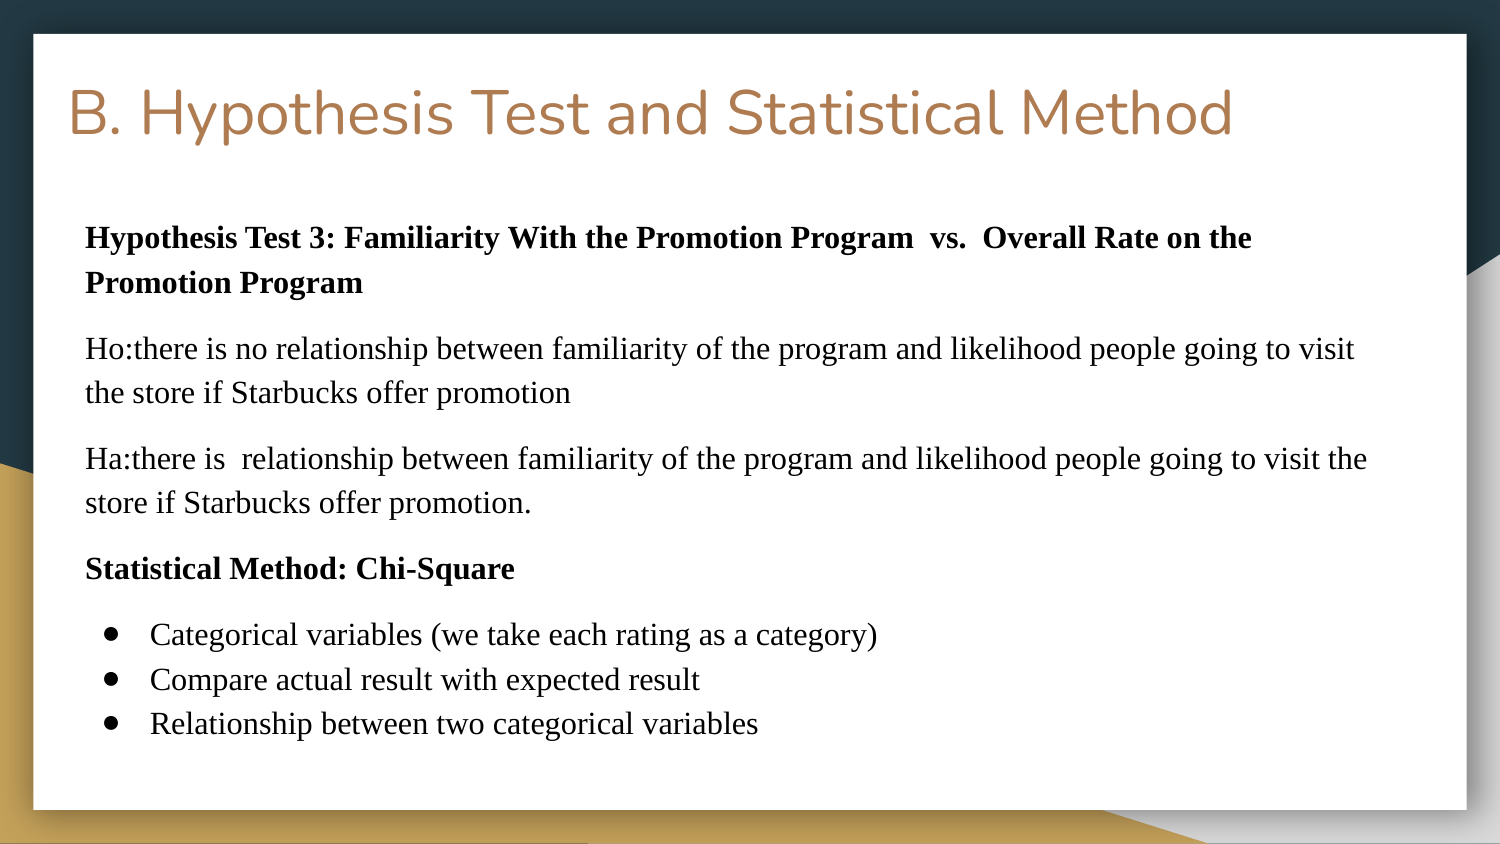

# B. Hypothesis Test and Statistical Method
Hypothesis Test 3: Familiarity With the Promotion Program  vs.  Overall Rate on the Promotion Program
Ho:there is no relationship between familiarity of the program and likelihood people going to visit the store if Starbucks offer promotion
Ha:there is  relationship between familiarity of the program and likelihood people going to visit the store if Starbucks offer promotion.
Statistical Method: Chi-Square
Categorical variables (we take each rating as a category)
Compare actual result with expected result
Relationship between two categorical variables